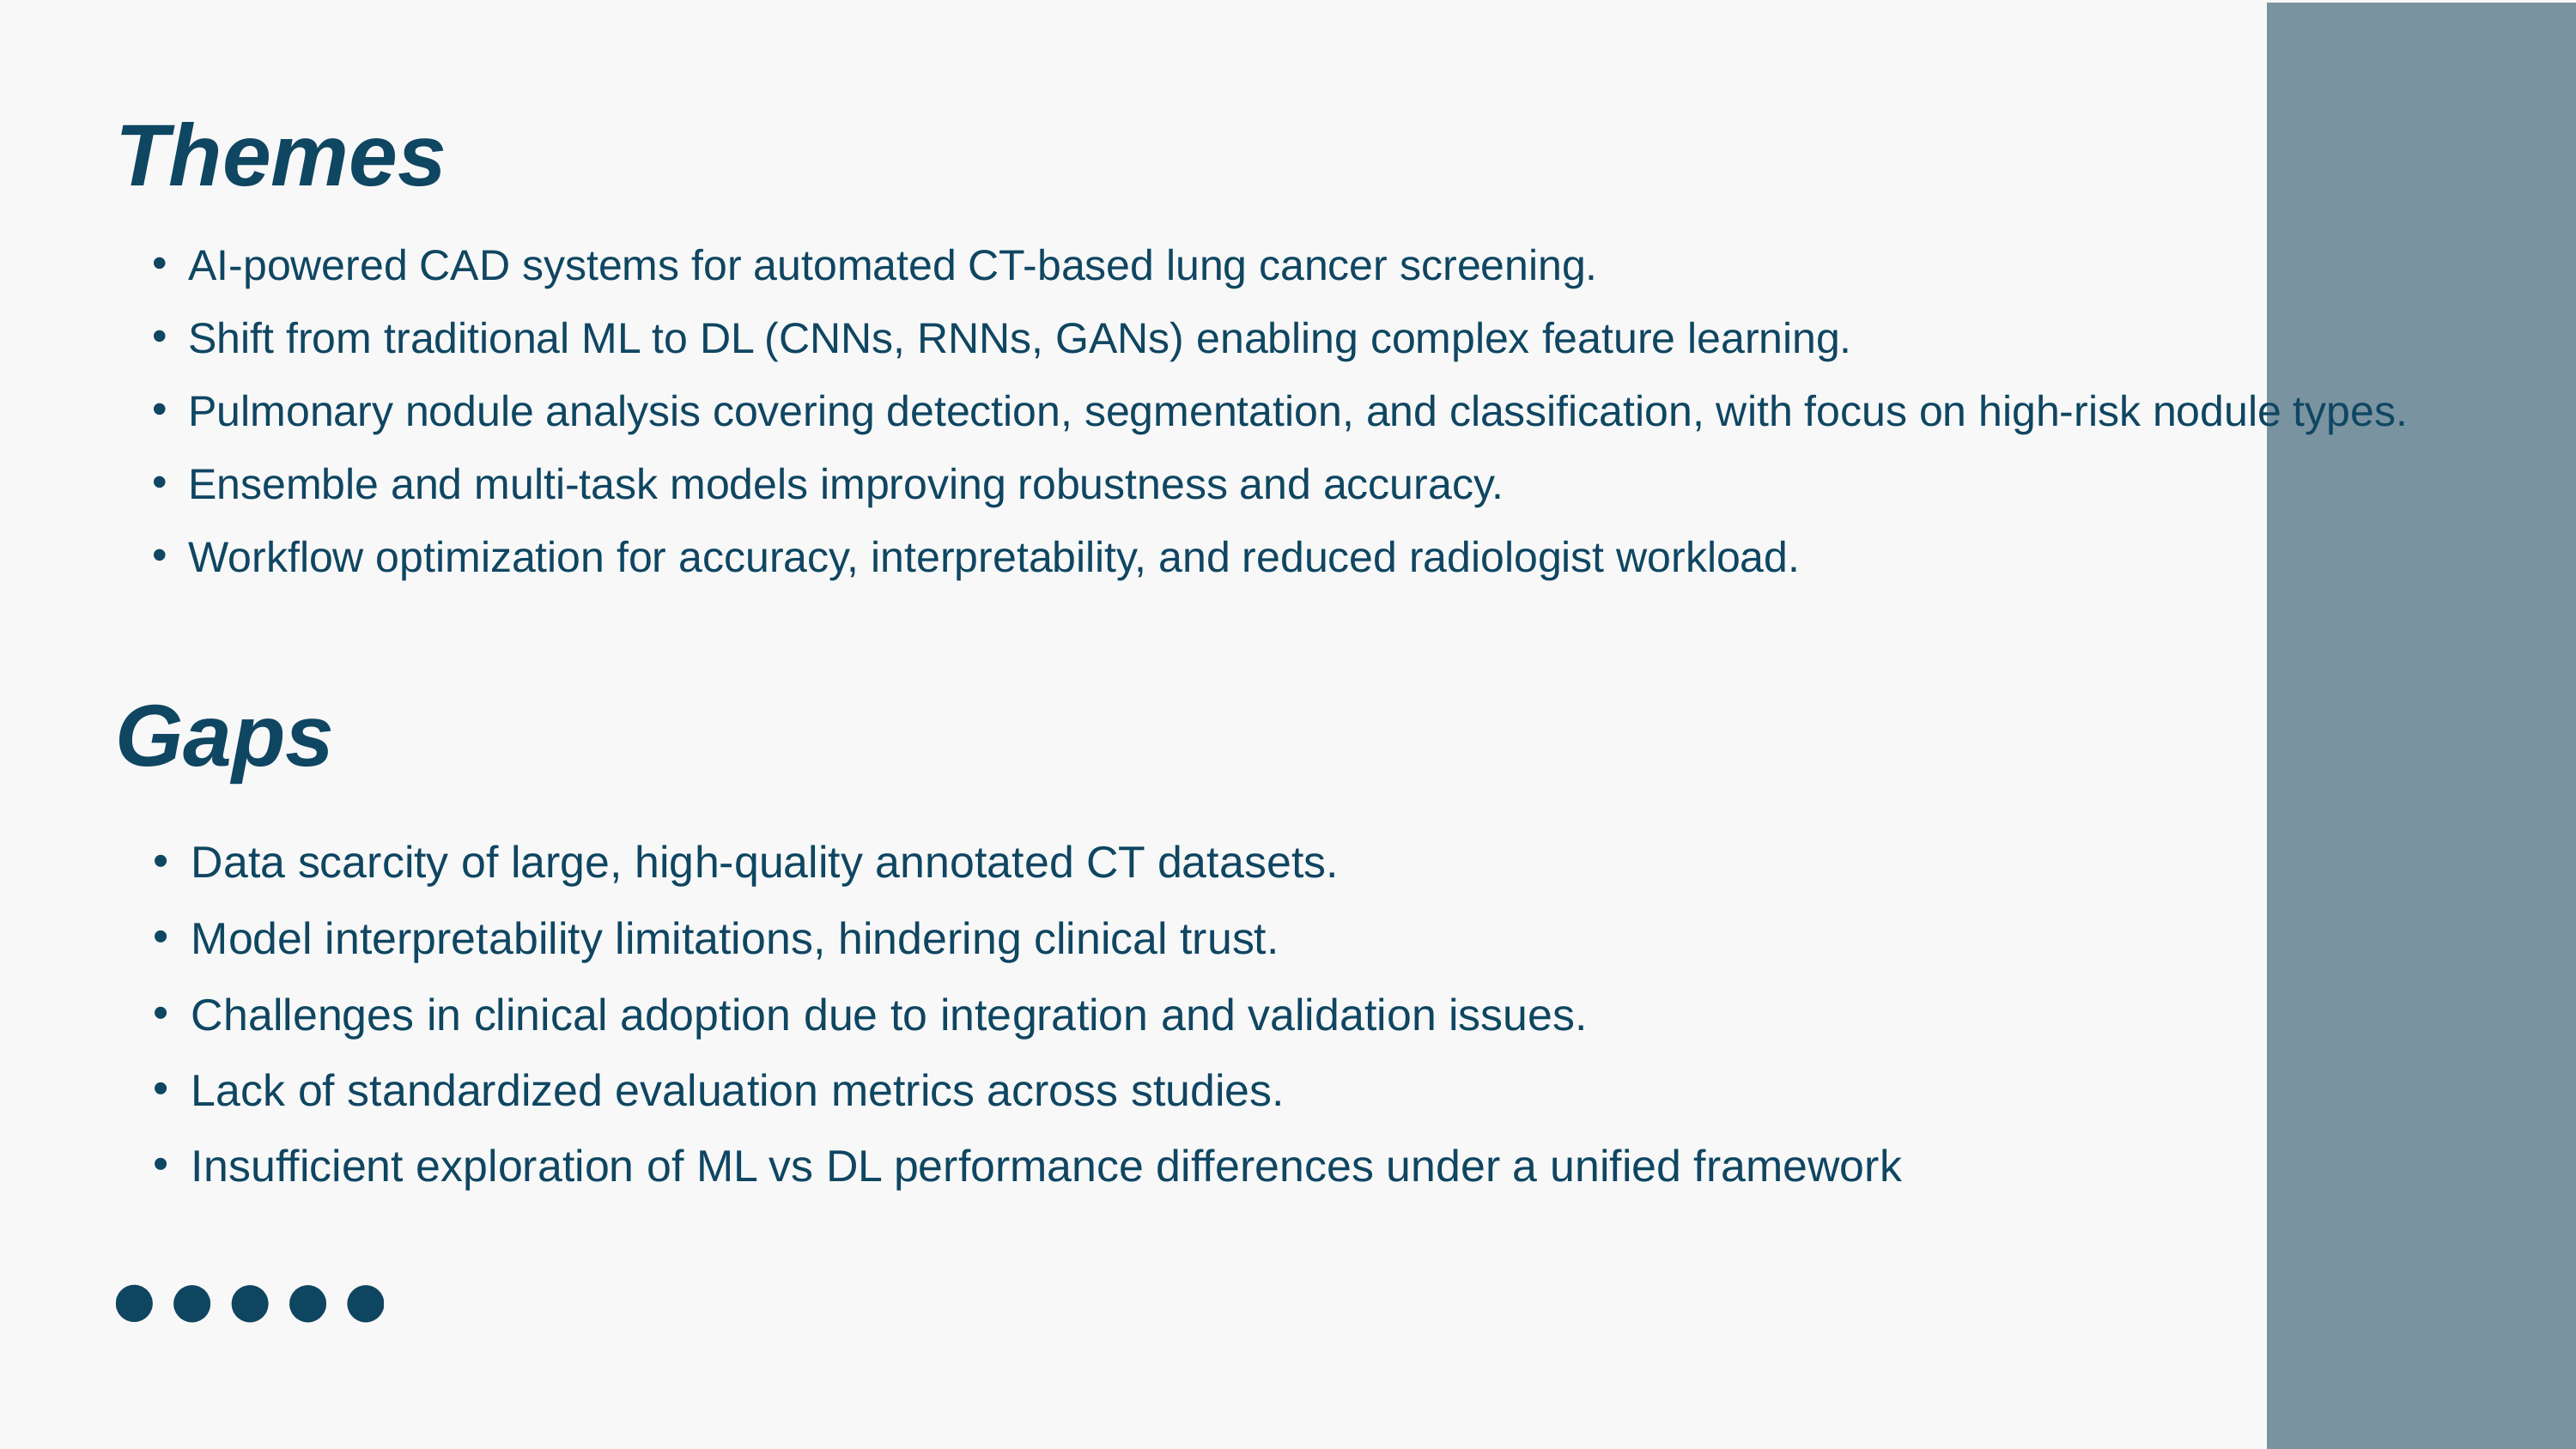

Themes
AI-powered CAD systems for automated CT-based lung cancer screening.
Shift from traditional ML to DL (CNNs, RNNs, GANs) enabling complex feature learning.
Pulmonary nodule analysis covering detection, segmentation, and classification, with focus on high-risk nodule types.
Ensemble and multi-task models improving robustness and accuracy.
Workflow optimization for accuracy, interpretability, and reduced radiologist workload.
Gaps
Data scarcity of large, high-quality annotated CT datasets.
Model interpretability limitations, hindering clinical trust.
Challenges in clinical adoption due to integration and validation issues.
Lack of standardized evaluation metrics across studies.
Insufficient exploration of ML vs DL performance differences under a unified framework